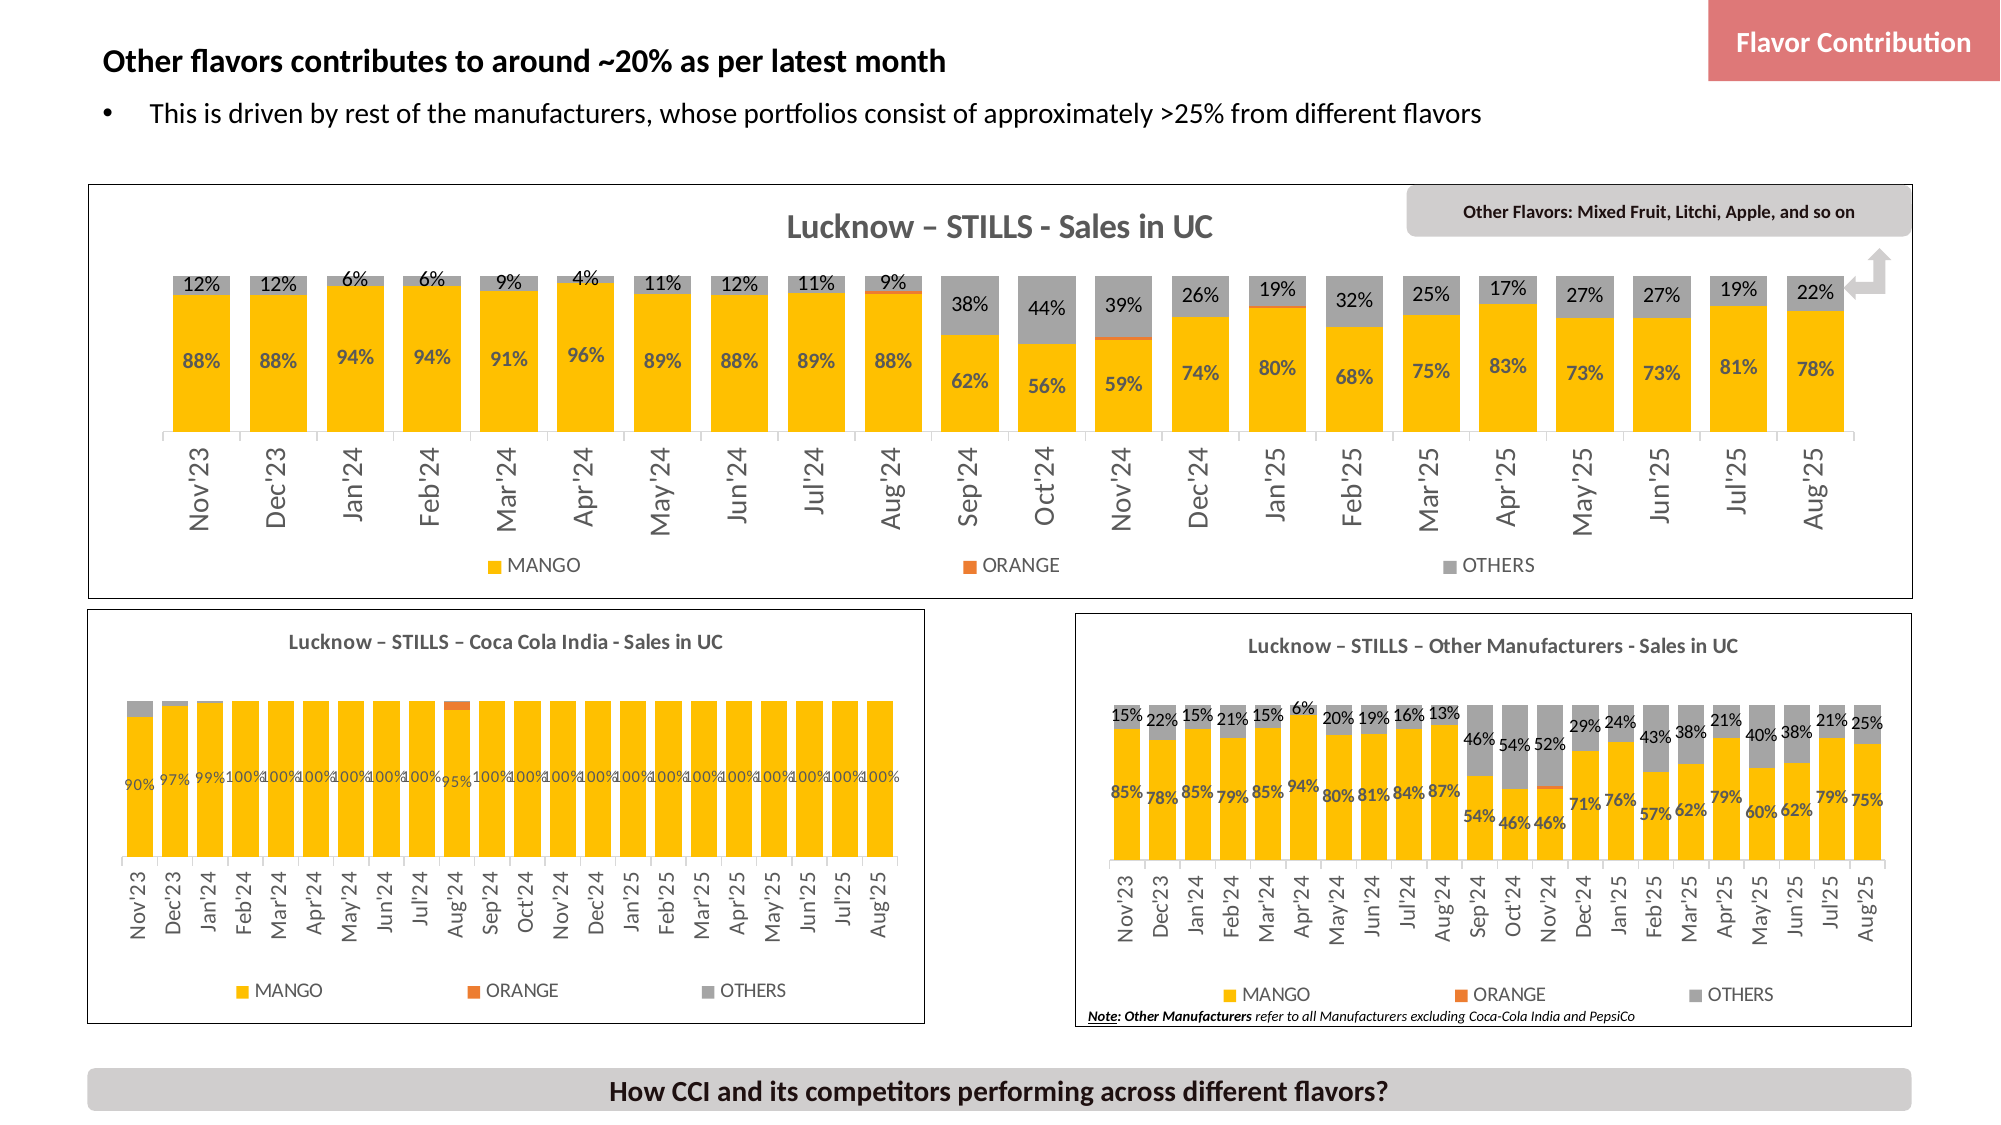

Flavor Contribution
# Other flavors contributes to around ~20% as per latest month
This is driven by rest of the manufacturers, whose portfolios consist of approximately >25% from different flavors

### Chart: Lucknow – STILLS - Sales in UC

| Category | MANGO | ORANGE | OTHERS |
|---|---|---|---|
|  Nov'23 | 0.8779658365557776 | 0.0 | 0.12203416344422235 |
|  Dec'23 | 0.8816042988200801 | 0.0 | 0.11839570117991986 |
|  Jan'24 | 0.9401330312019703 | 0.0 | 0.0598669687980297 |
|  Feb'24 | 0.938096225979098 | 0.0 | 0.06190377402090198 |
|  Mar'24 | 0.907954033704164 | 0.0 | 0.09204596629583599 |
|  Apr'24 | 0.9556379592605715 | 0.0 | 0.044362040739428586 |
|  May'24 | 0.889339451740294 | 0.0 | 0.1106605482597061 |
|  Jun'24 | 0.8791412465176373 | 0.0 | 0.12085875348236276 |
|  Jul'24 | 0.8911774876864833 | 0.0 | 0.10882251231351668 |
|  Aug'24 | 0.884315209011323 | 0.0224663717749774 | 0.0932184192136996 |
|  Sep'24 | 0.6234259301761162 | 0.0 | 0.37657406982388364 |
| Oct'24 | 0.562290021506028 | 0.0 | 0.4377099784939721 |
| Nov'24 | 0.5921408996655974 | 0.016447831316471356 | 0.39141126901793116 |
| Dec'24 | 0.7371294256265698 | 0.0 | 0.26287057437343025 |
| Jan'25 | 0.7972008170691843 | 0.009483572962341673 | 0.193315609968474 |
| Feb'25 | 0.6768013532670267 | 0.0 | 0.32319864673297327 |
| Mar'25 | 0.7534838467175285 | 0.0 | 0.24651615328247153 |
| Apr'25 | 0.8250633646087884 | 0.0 | 0.17493663539121157 |
| May'25 | 0.734967171732431 | 0.0 | 0.26503282826756897 |
| Jun'25 | 0.7329328407226465 | 0.0 | 0.2670671592773534 |
| Jul'25 | 0.8071414600701239 | 0.0 | 0.19285853992987612 |
| Aug'25 | 0.7765520239346593 | 0.0 | 0.22344797606534073 |
Other Flavors: Mixed Fruit, Litchi, Apple, and so on

### Chart: Lucknow – STILLS – Coca Cola India - Sales in UC

| Category | MANGO | ORANGE | OTHERS |
|---|---|---|---|
|  Nov'23 | 0.9022595791292574 | 0.0 | 0.0977404208707427 |
|  Dec'23 | 0.969144472302113 | 0.0 | 0.030855527697887047 |
|  Jan'24 | 0.9908031806969527 | 0.0 | 0.009196819303047252 |
|  Feb'24 | 1.0 | 0.0 | 0.0 |
|  Mar'24 | 1.0 | 0.0 | 0.0 |
|  Apr'24 | 1.0 | 0.0 | 0.0 |
|  May'24 | 1.0 | 0.0 | 0.0 |
|  Jun'24 | 1.0 | 0.0 | 0.0 |
|  Jul'24 | 1.0 | 0.0 | 0.0 |
|  Aug'24 | 0.9468760165003762 | 0.04781158514966127 | 0.005312398349962363 |
|  Sep'24 | 1.0 | 0.0 | 0.0 |
| Oct'24 | 1.0 | 0.0 | 0.0 |
| Nov'24 | 1.0 | 0.0 | 0.0 |
| Dec'24 | 1.0 | 0.0 | 0.0 |
| Jan'25 | 1.0 | 0.0 | 0.0 |
| Feb'25 | 1.0 | 0.0 | 0.0 |
| Mar'25 | 1.0 | 0.0 | 0.0 |
| Apr'25 | 1.0 | 0.0 | 0.0 |
| May'25 | 1.0 | 0.0 | 0.0 |
| Jun'25 | 1.0 | 0.0 | 0.0 |
| Jul'25 | 1.0 | 0.0 | 0.0 |
| Aug'25 | 1.0 | 0.0 | 0.0 |

### Chart: Lucknow – STILLS – Other Manufacturers - Sales in UC

| Category | MANGO | ORANGE | OTHERS |
|---|---|---|---|
|  Nov'23 | 0.8478397732193528 | 0.0 | 0.15216022678064714 |
|  Dec'23 | 0.7758435545668755 | 0.0 | 0.22415644543312455 |
|  Jan'24 | 0.8476159296866629 | 0.0 | 0.15238407031333703 |
|  Feb'24 | 0.7891427396845485 | 0.0 | 0.21085726031545152 |
|  Mar'24 | 0.8518544858015176 | 0.0 | 0.14814551419848251 |
|  Apr'24 | 0.9353946087403651 | 0.0 | 0.06460539125963488 |
|  May'24 | 0.802801668909988 | 0.0 | 0.1971983310900119 |
|  Jun'24 | 0.8107523513870517 | 0.0 | 0.1892476486129482 |
|  Jul'24 | 0.8426627136743456 | 0.0 | 0.15733728632565427 |
|  Aug'24 | 0.8717155228123202 | 0.0 | 0.12828447718767977 |
|  Sep'24 | 0.5389462833655478 | 0.0 | 0.46105371663445216 |
| Oct'24 | 0.45892892884605535 | 0.0 | 0.5410710711539446 |
| Nov'24 | 0.45516513636590417 | 0.024570280605866614 | 0.5202645830282292 |
| Dec'24 | 0.7053499163120182 | 0.0 | 0.2946500836879819 |
| Jan'25 | 0.7580154160076061 | 0.0 | 0.24198458399239395 |
| Feb'25 | 0.5656341396247515 | 0.0 | 0.4343658603752486 |
| Mar'25 | 0.6211700704493219 | 0.0 | 0.37882992955067807 |
| Apr'25 | 0.7856271330960004 | 0.0 | 0.21437286690399962 |
| May'25 | 0.595202139793726 | 0.0 | 0.40479786020627395 |
| Jun'25 | 0.6233931364120283 | 0.0 | 0.3766068635879717 |
| Jul'25 | 0.7874302155914653 | 0.0 | 0.21256978440853475 |
| Aug'25 | 0.7464998698416196 | 0.0 | 0.25350013015838035 |
Note: Other Manufacturers refer to all Manufacturers excluding Coca-Cola India and PepsiCo
How CCI and its competitors performing across different flavors?